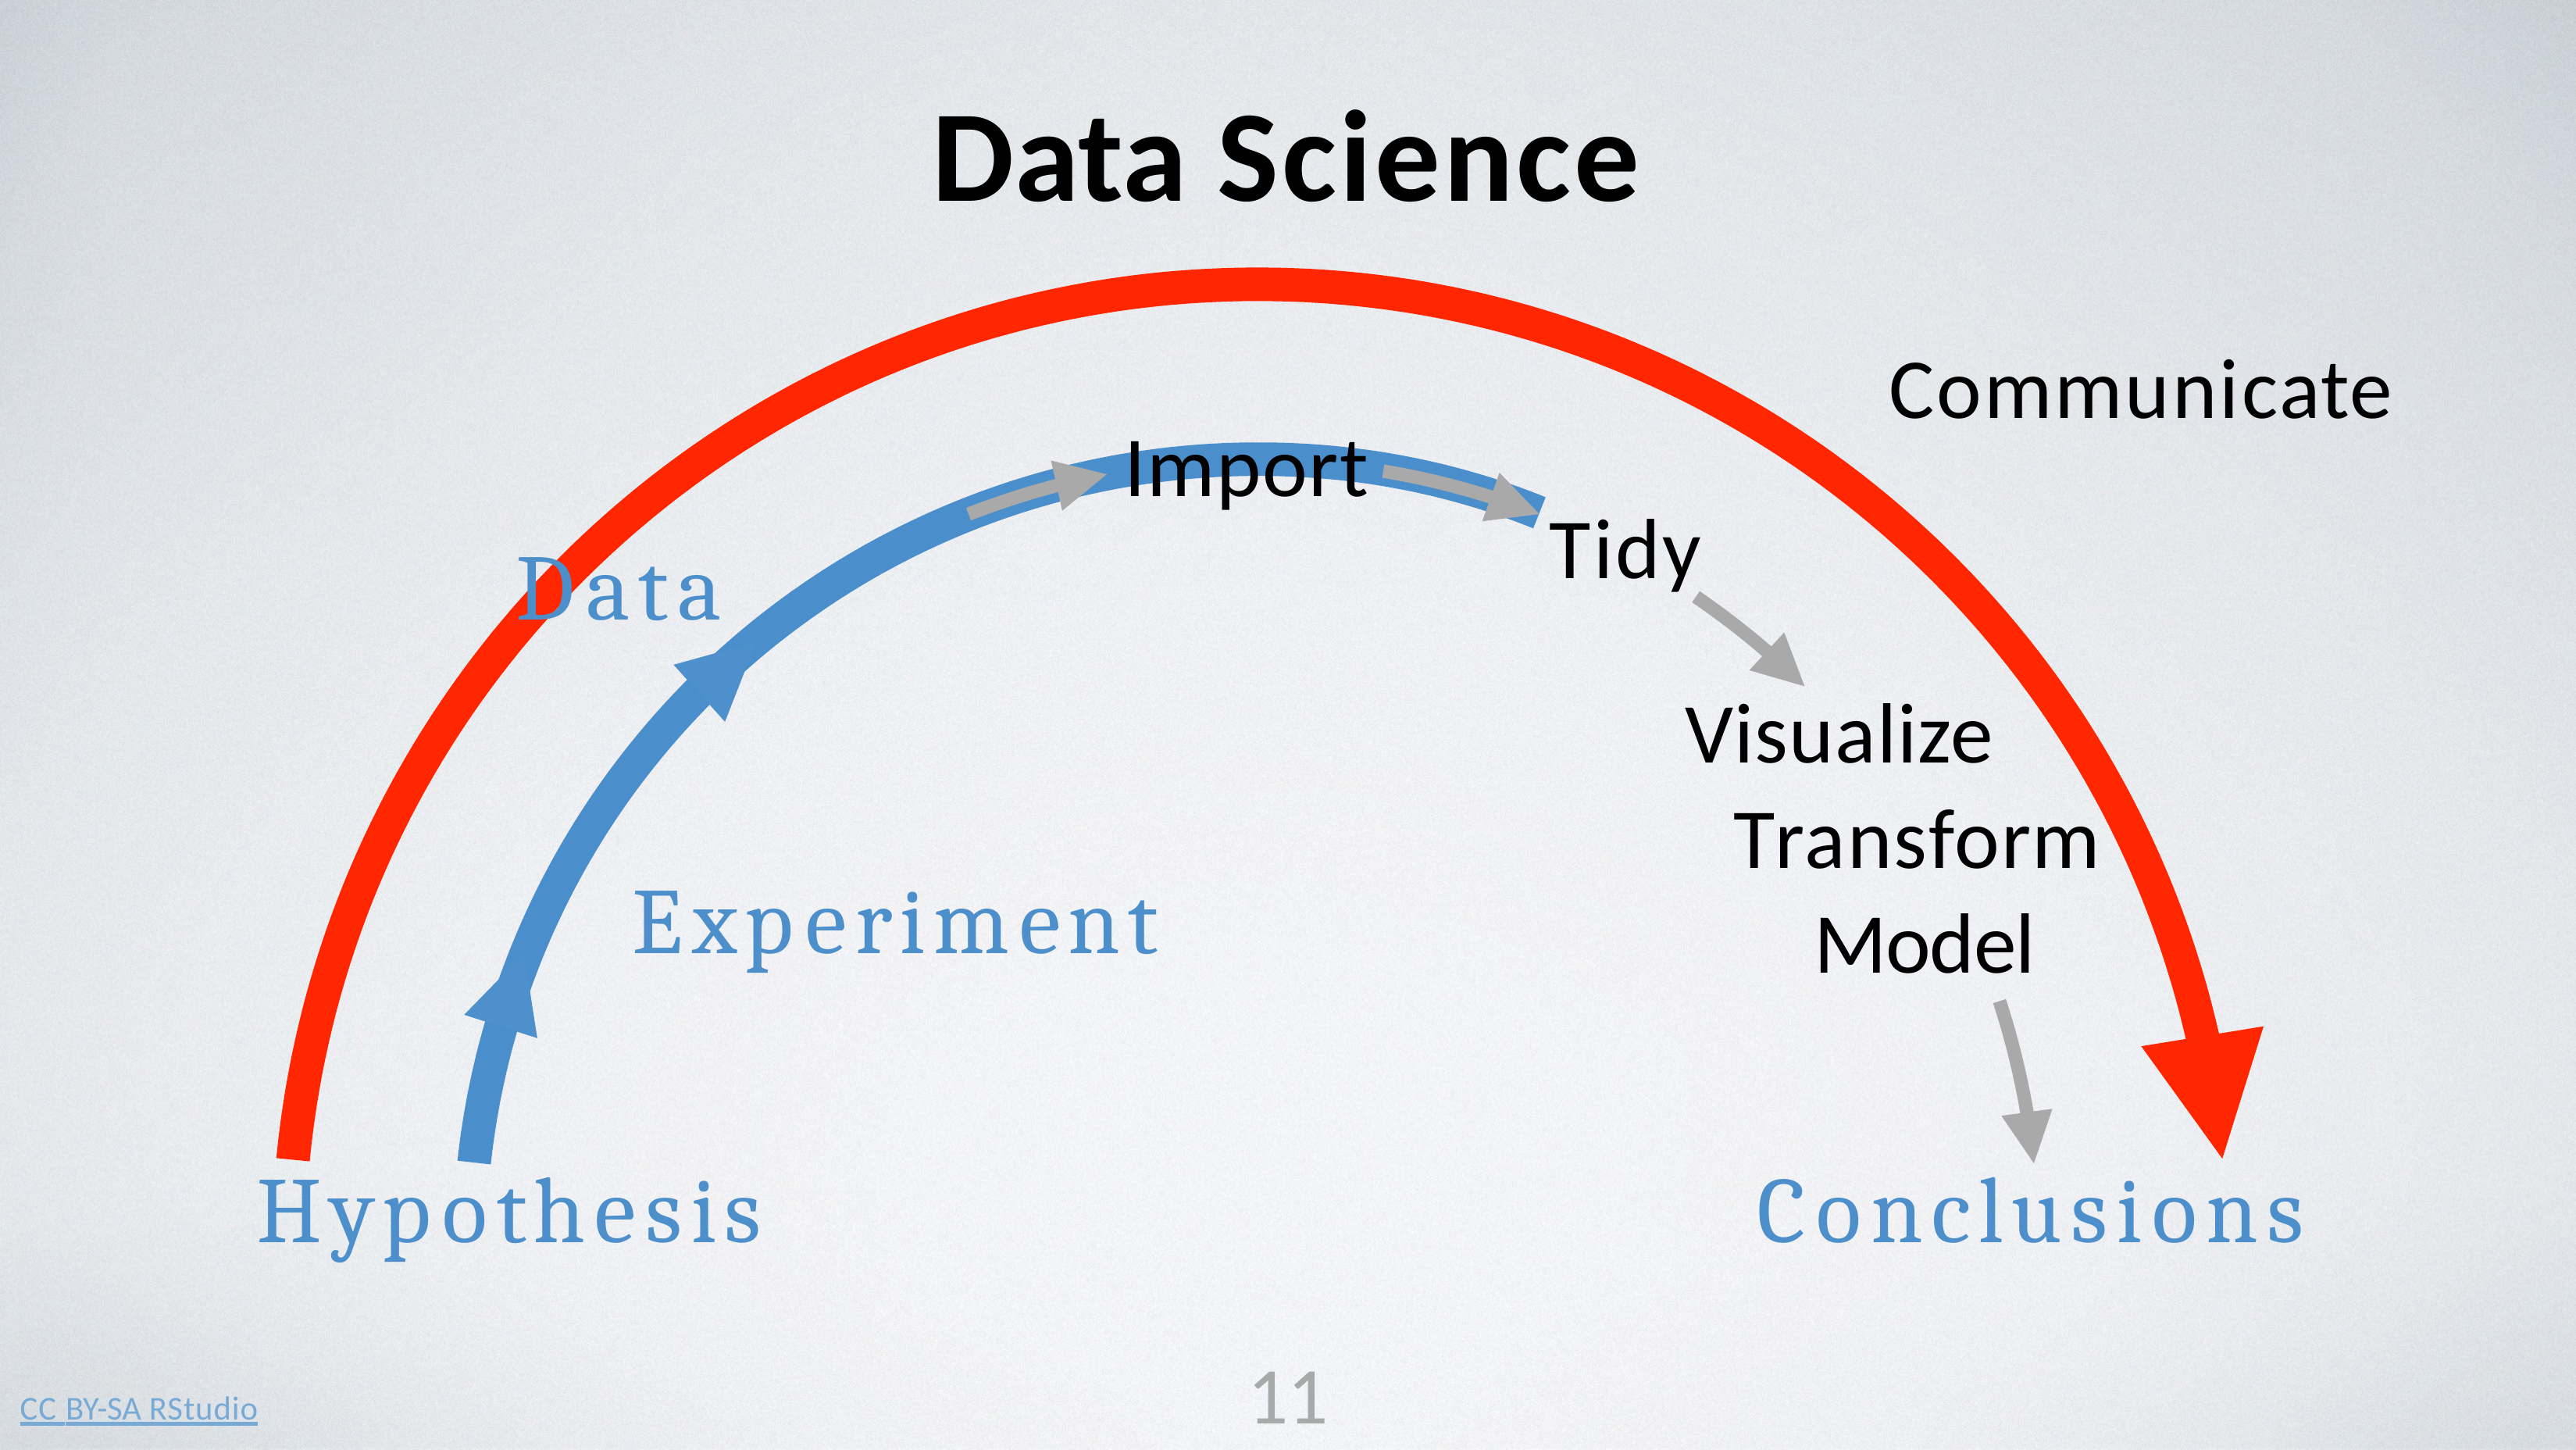

# Data Science

Communicate
Import

Tidy
Visualize  Transform
Model
Data

Experiment

Hypothesis
Conclusions
11
CC BY-SA RStudio